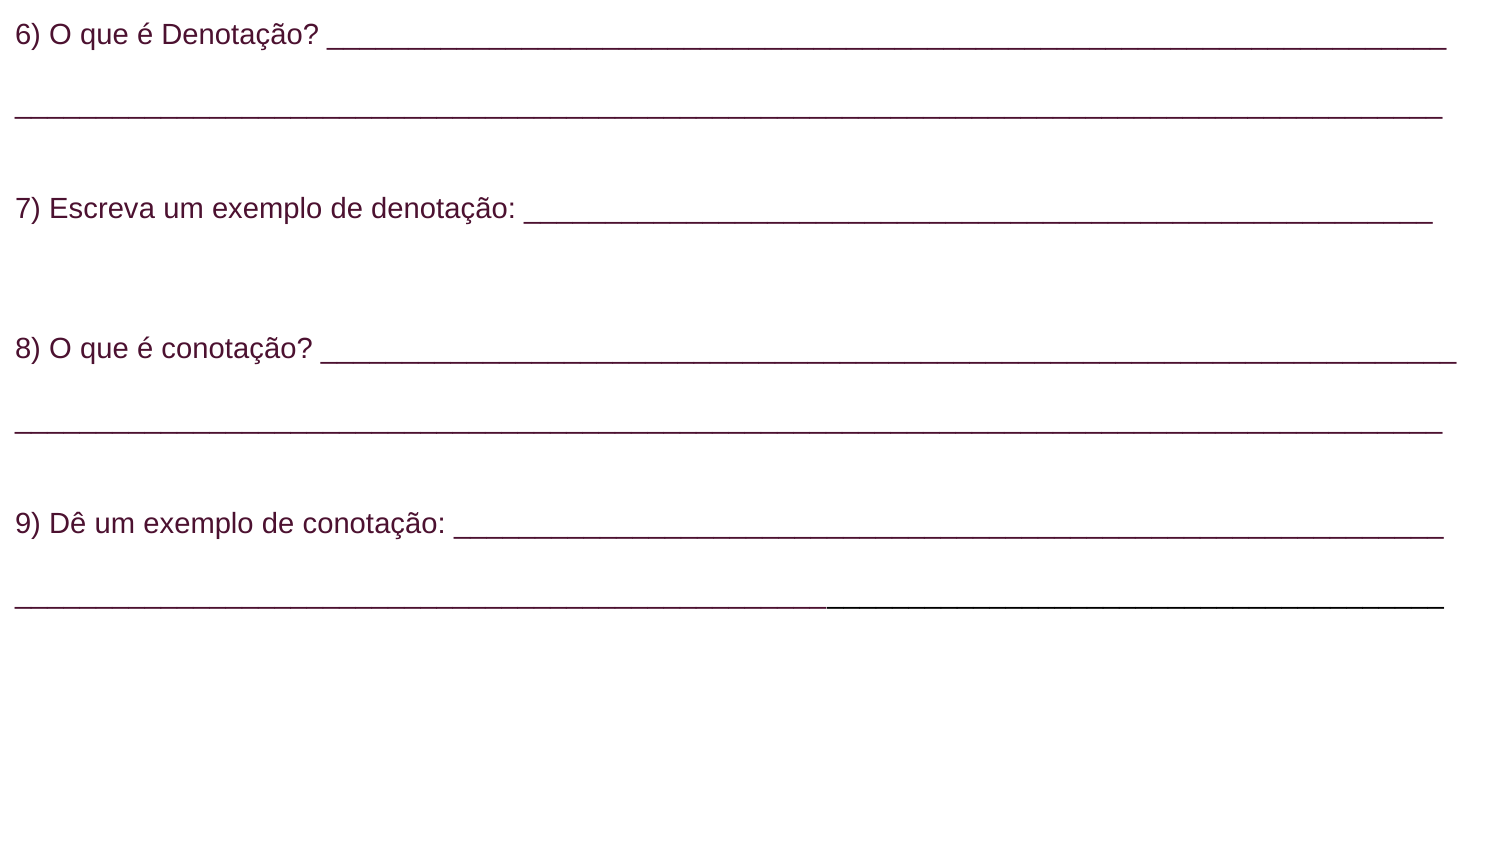

6) O que é Denotação? _____________________________________________________________________

________________________________________________________________________________________

7) Escreva um exemplo de denotação: ________________________________________________________

8) O que é conotação? ______________________________________________________________________

________________________________________________________________________________________

9) Dê um exemplo de conotação: _____________________________________________________________

________________________________________________________________________________________